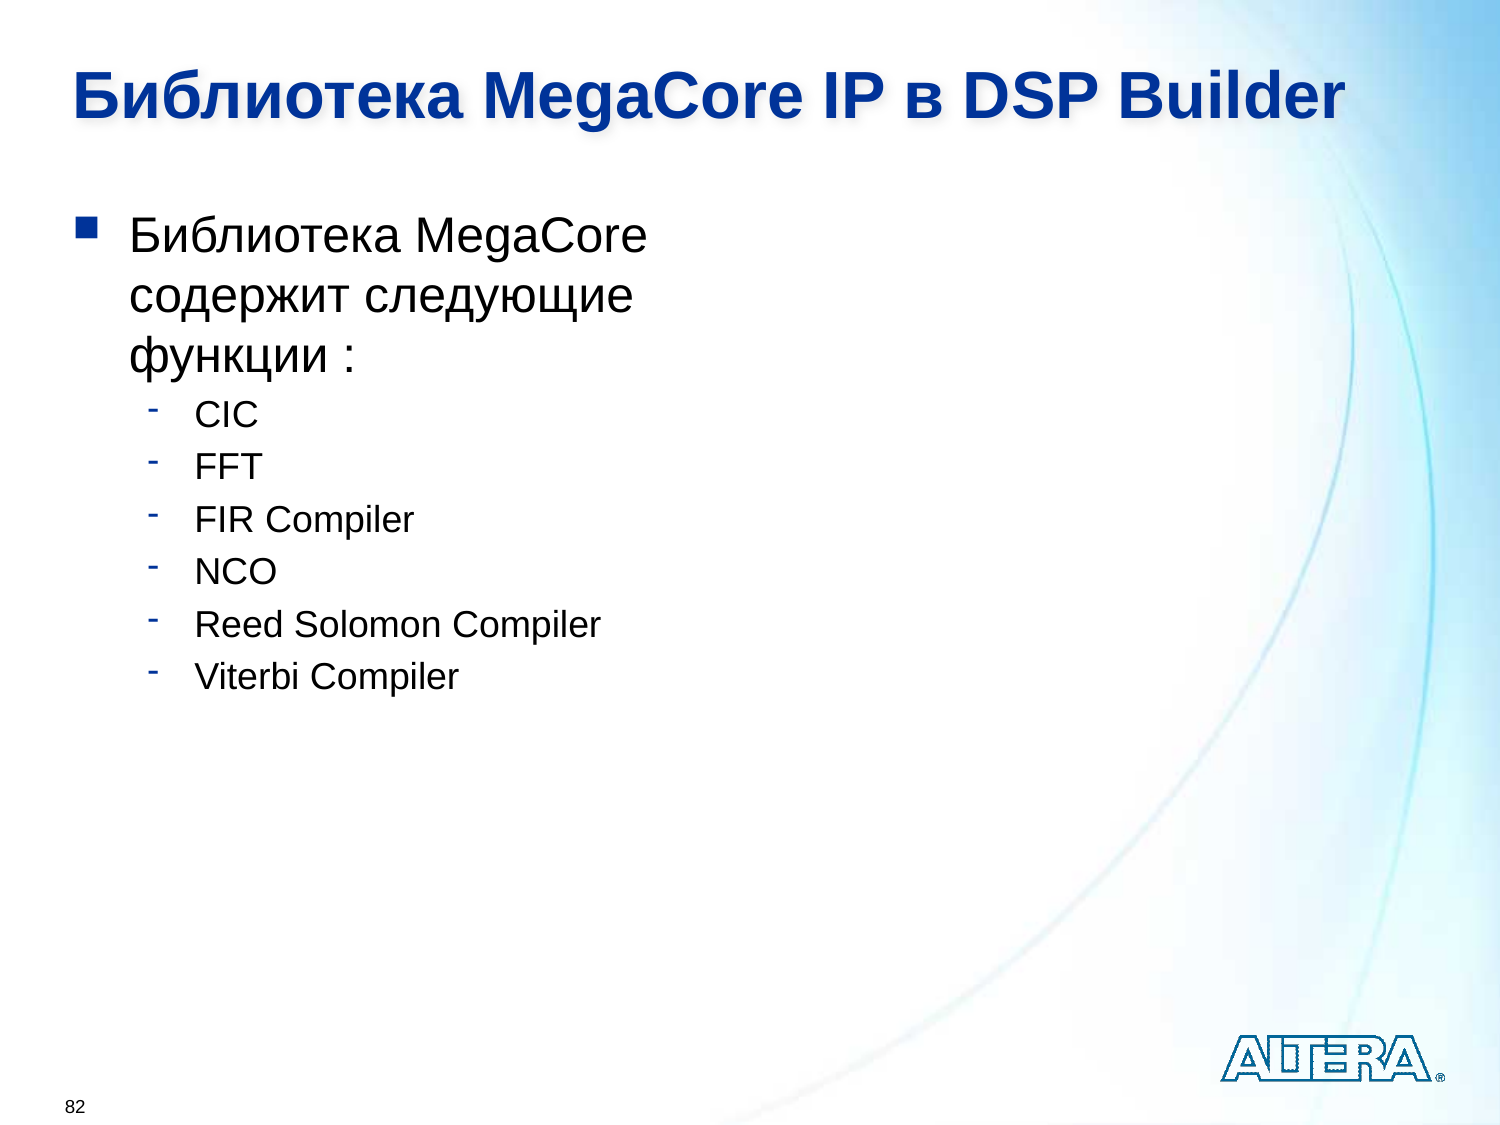

Библиотека MegaCore IP в DSP Builder
Библиотека MegaCore содержит следующие функции :
CIC
FFT
FIR Compiler
NCO
Reed Solomon Compiler
Viterbi Compiler